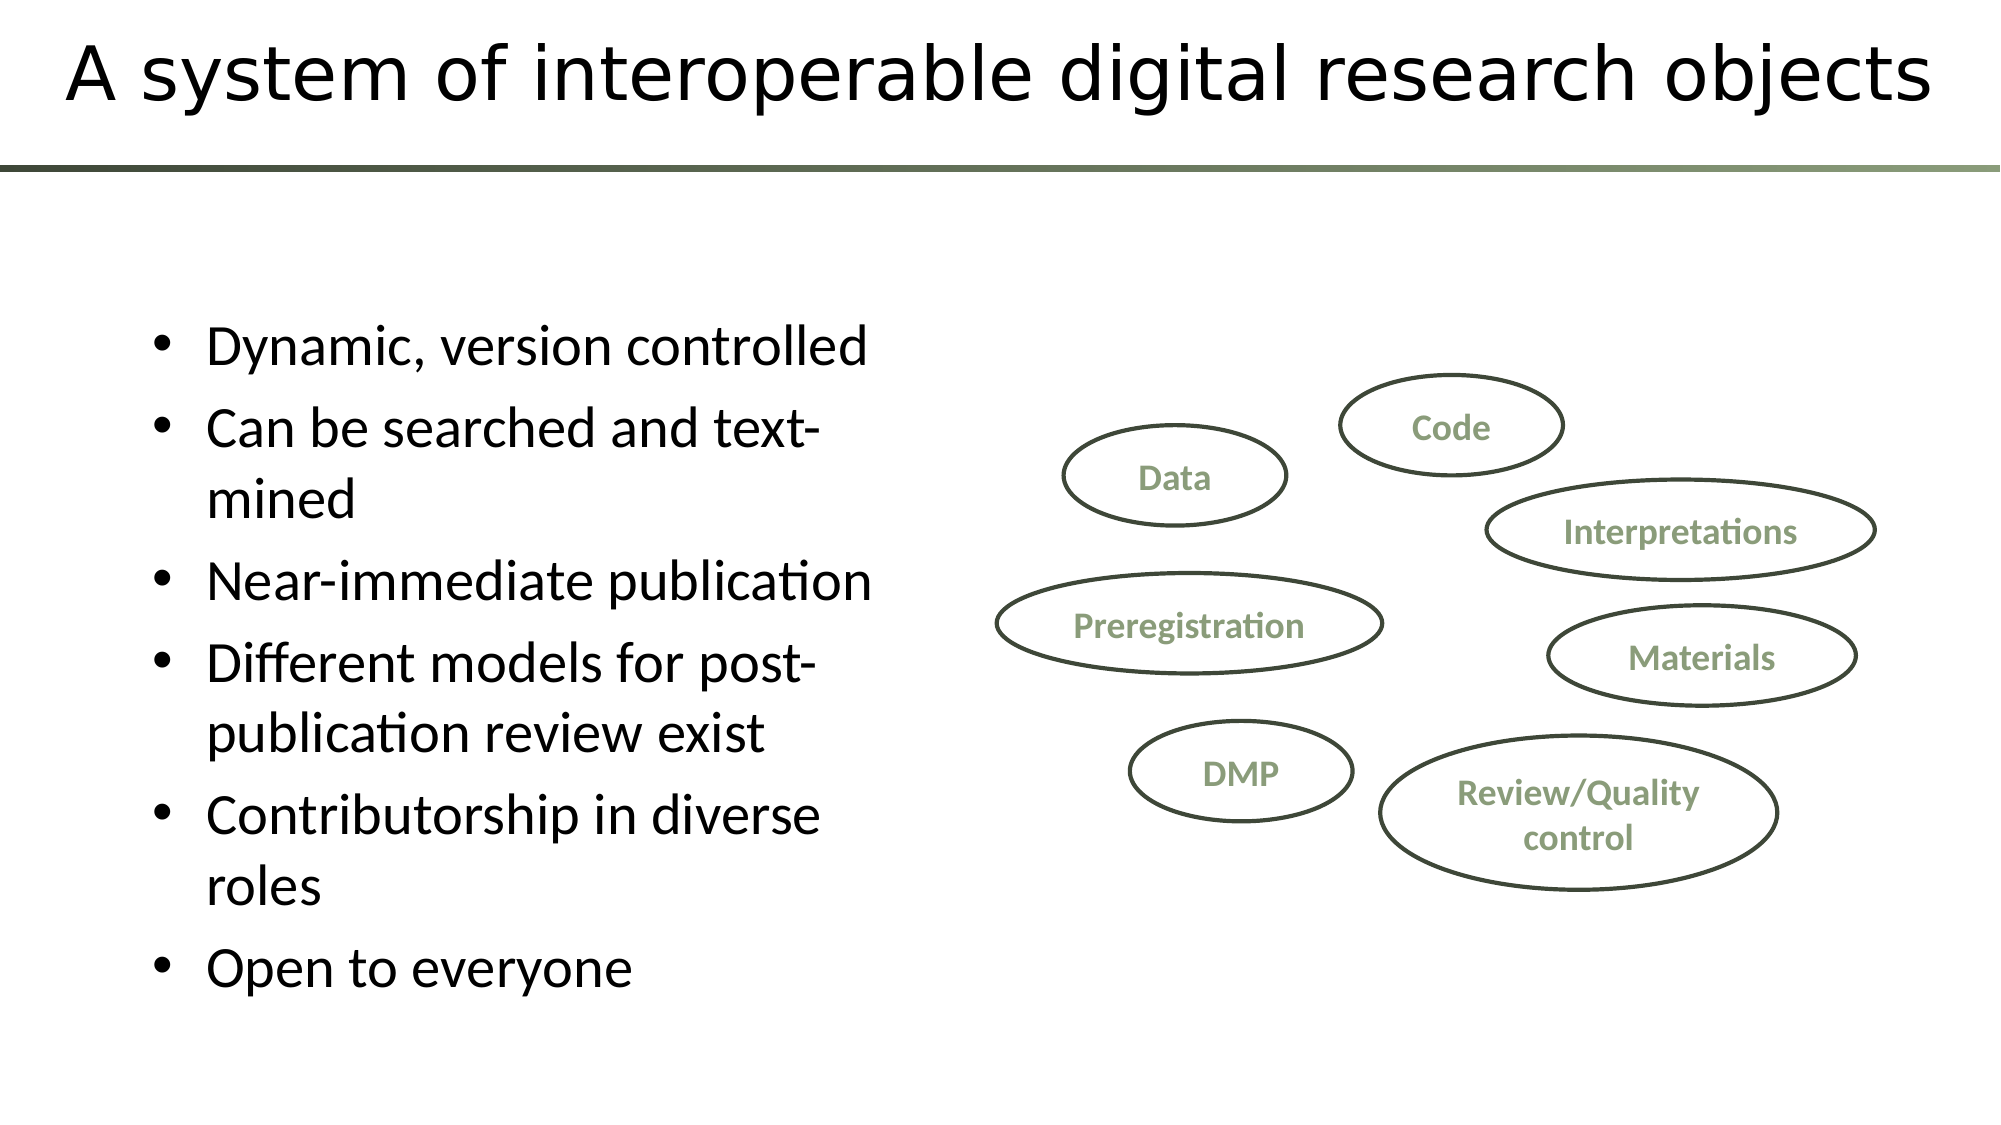

# A system of interoperable digital research objects
Dynamic, version controlled
Can be searched and text-mined
Near-immediate publication
Different models for post-publication review exist
Contributorship in diverse roles
Open to everyone
Code
Data
Interpretations
Preregistration
Materials

DMP
Review/Quality control